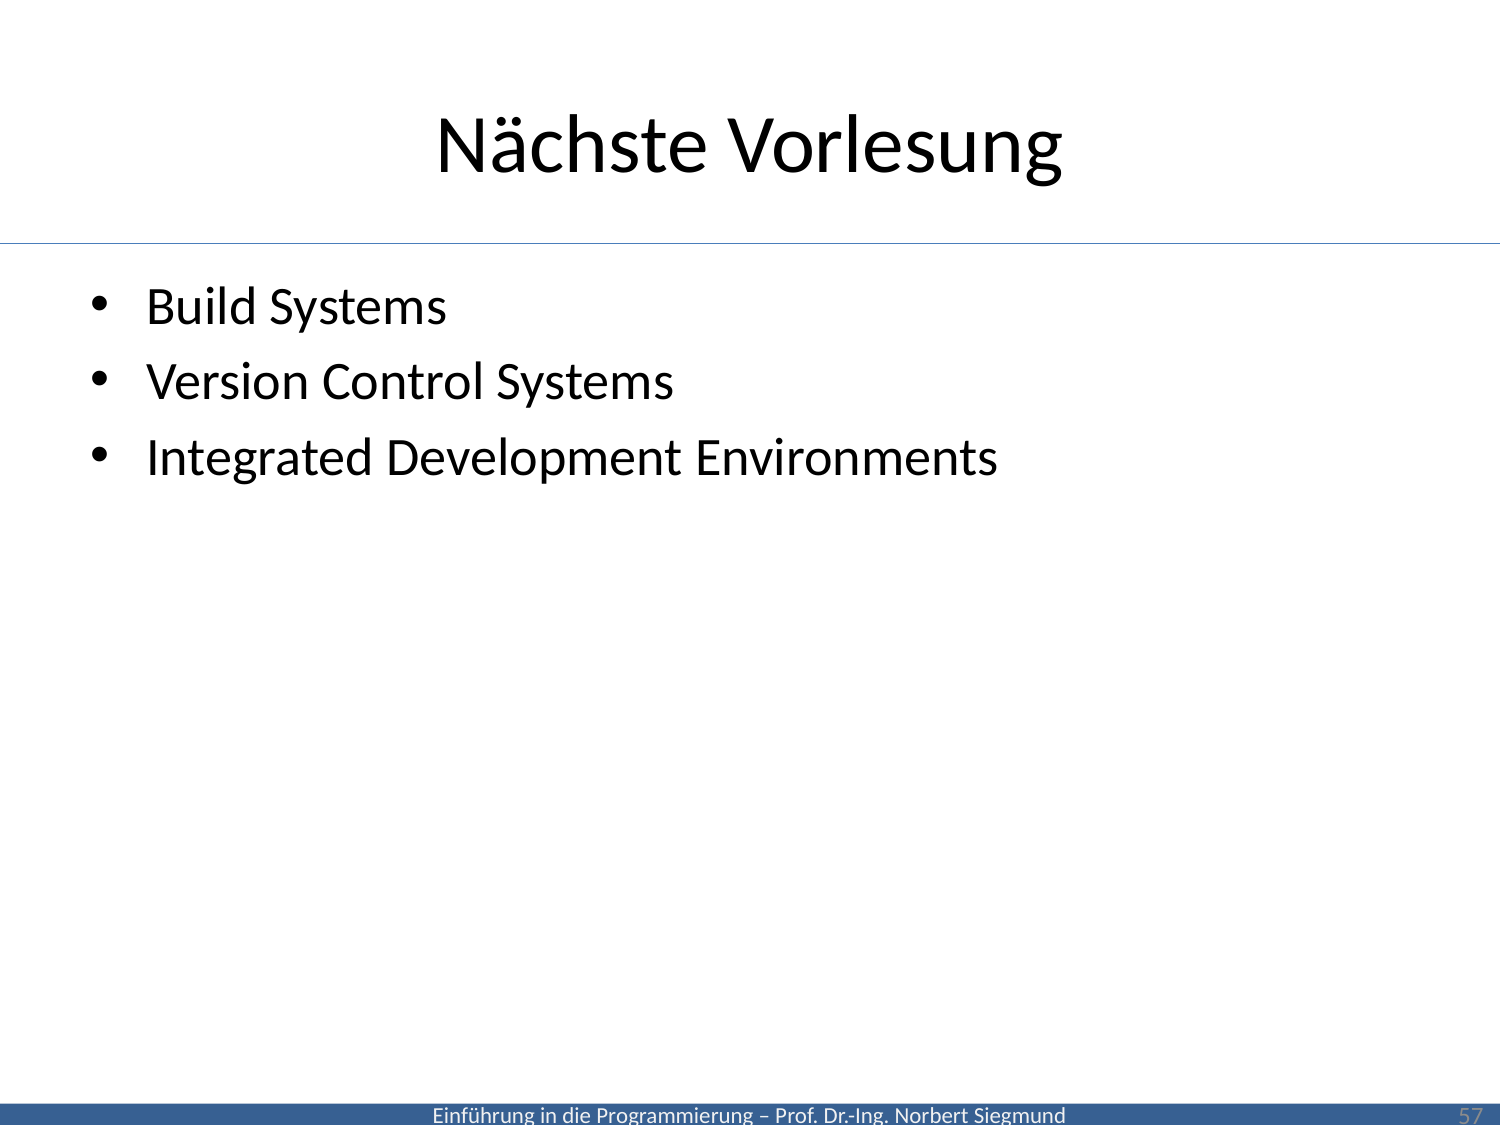

# Nächste Vorlesung
Build Systems
Version Control Systems
Integrated Development Environments

57